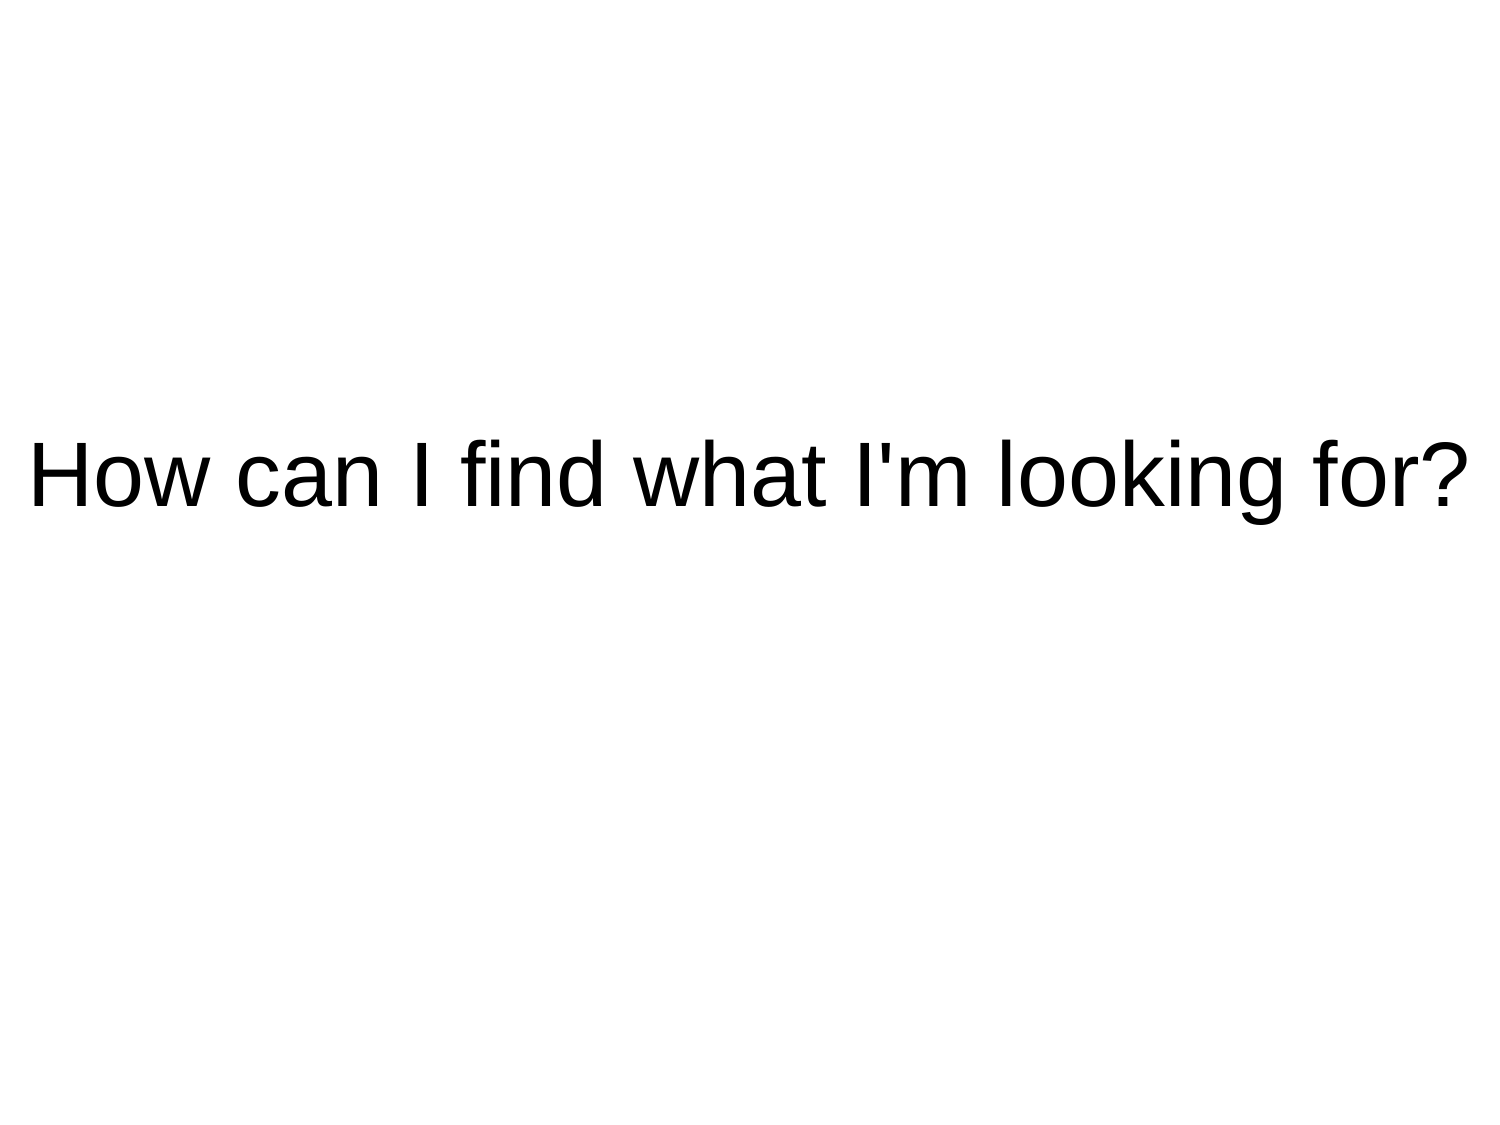

# How can I find what I'm looking for?